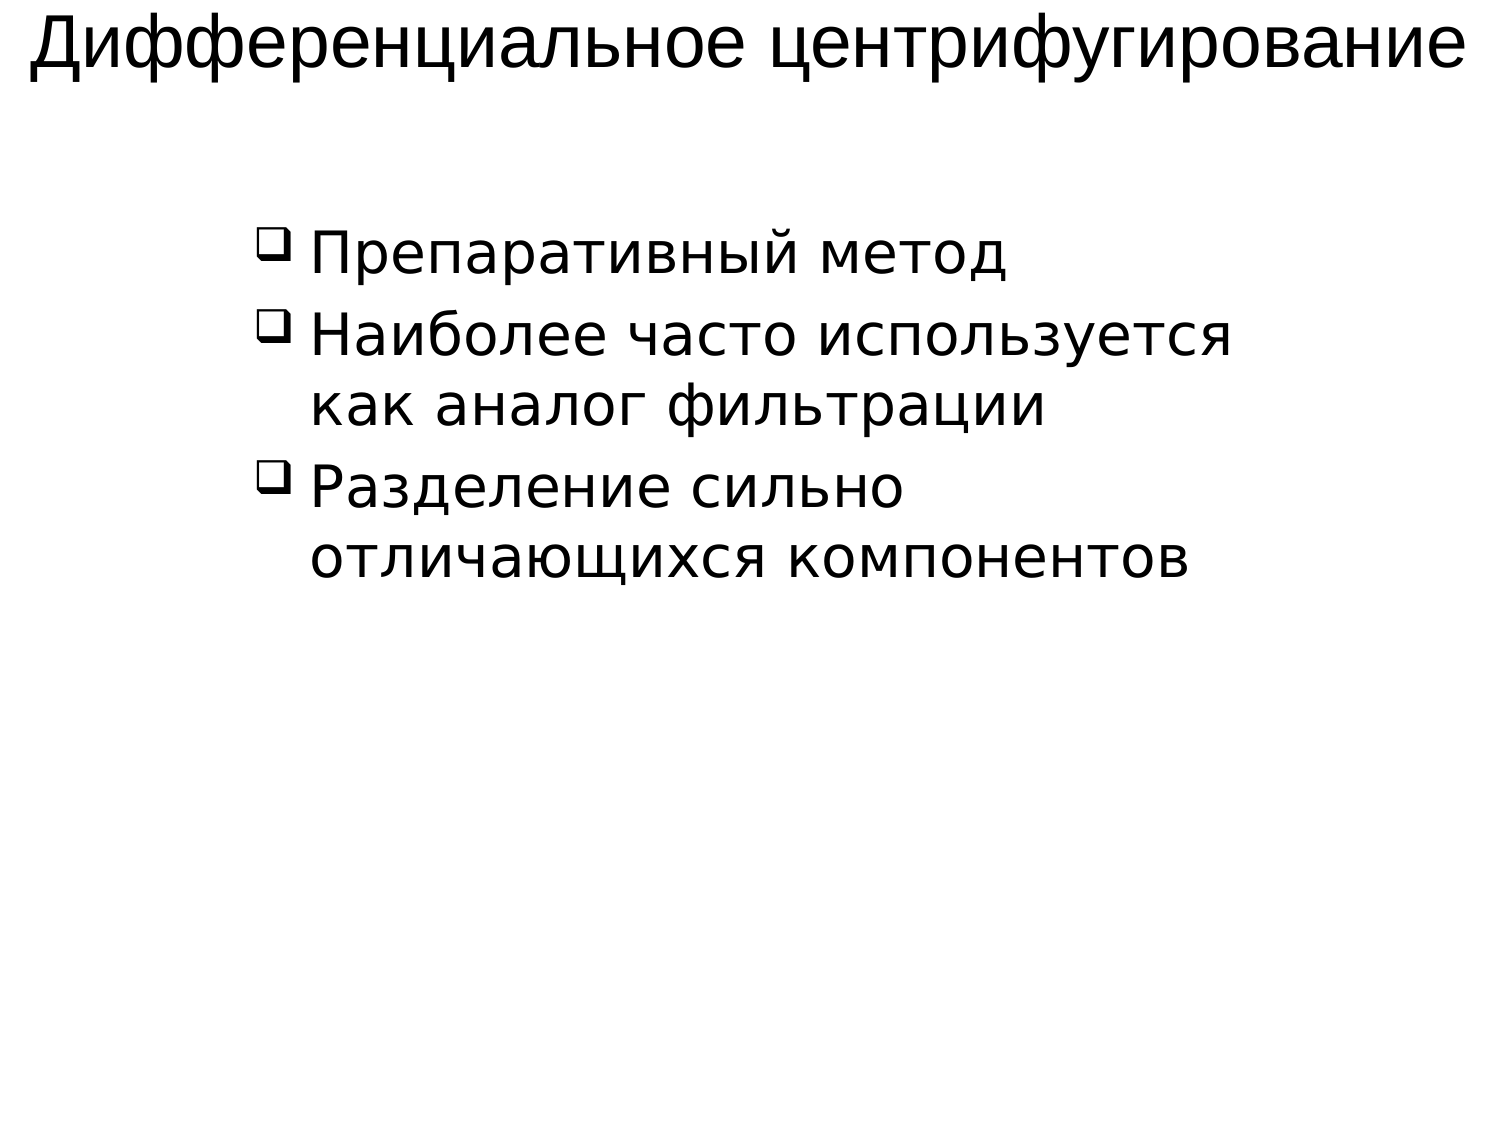

# Дифференциальное центрифугирование

Препаративный метод
Наиболее часто используется как аналог фильтрации
Разделение сильно отличающихся компонентов